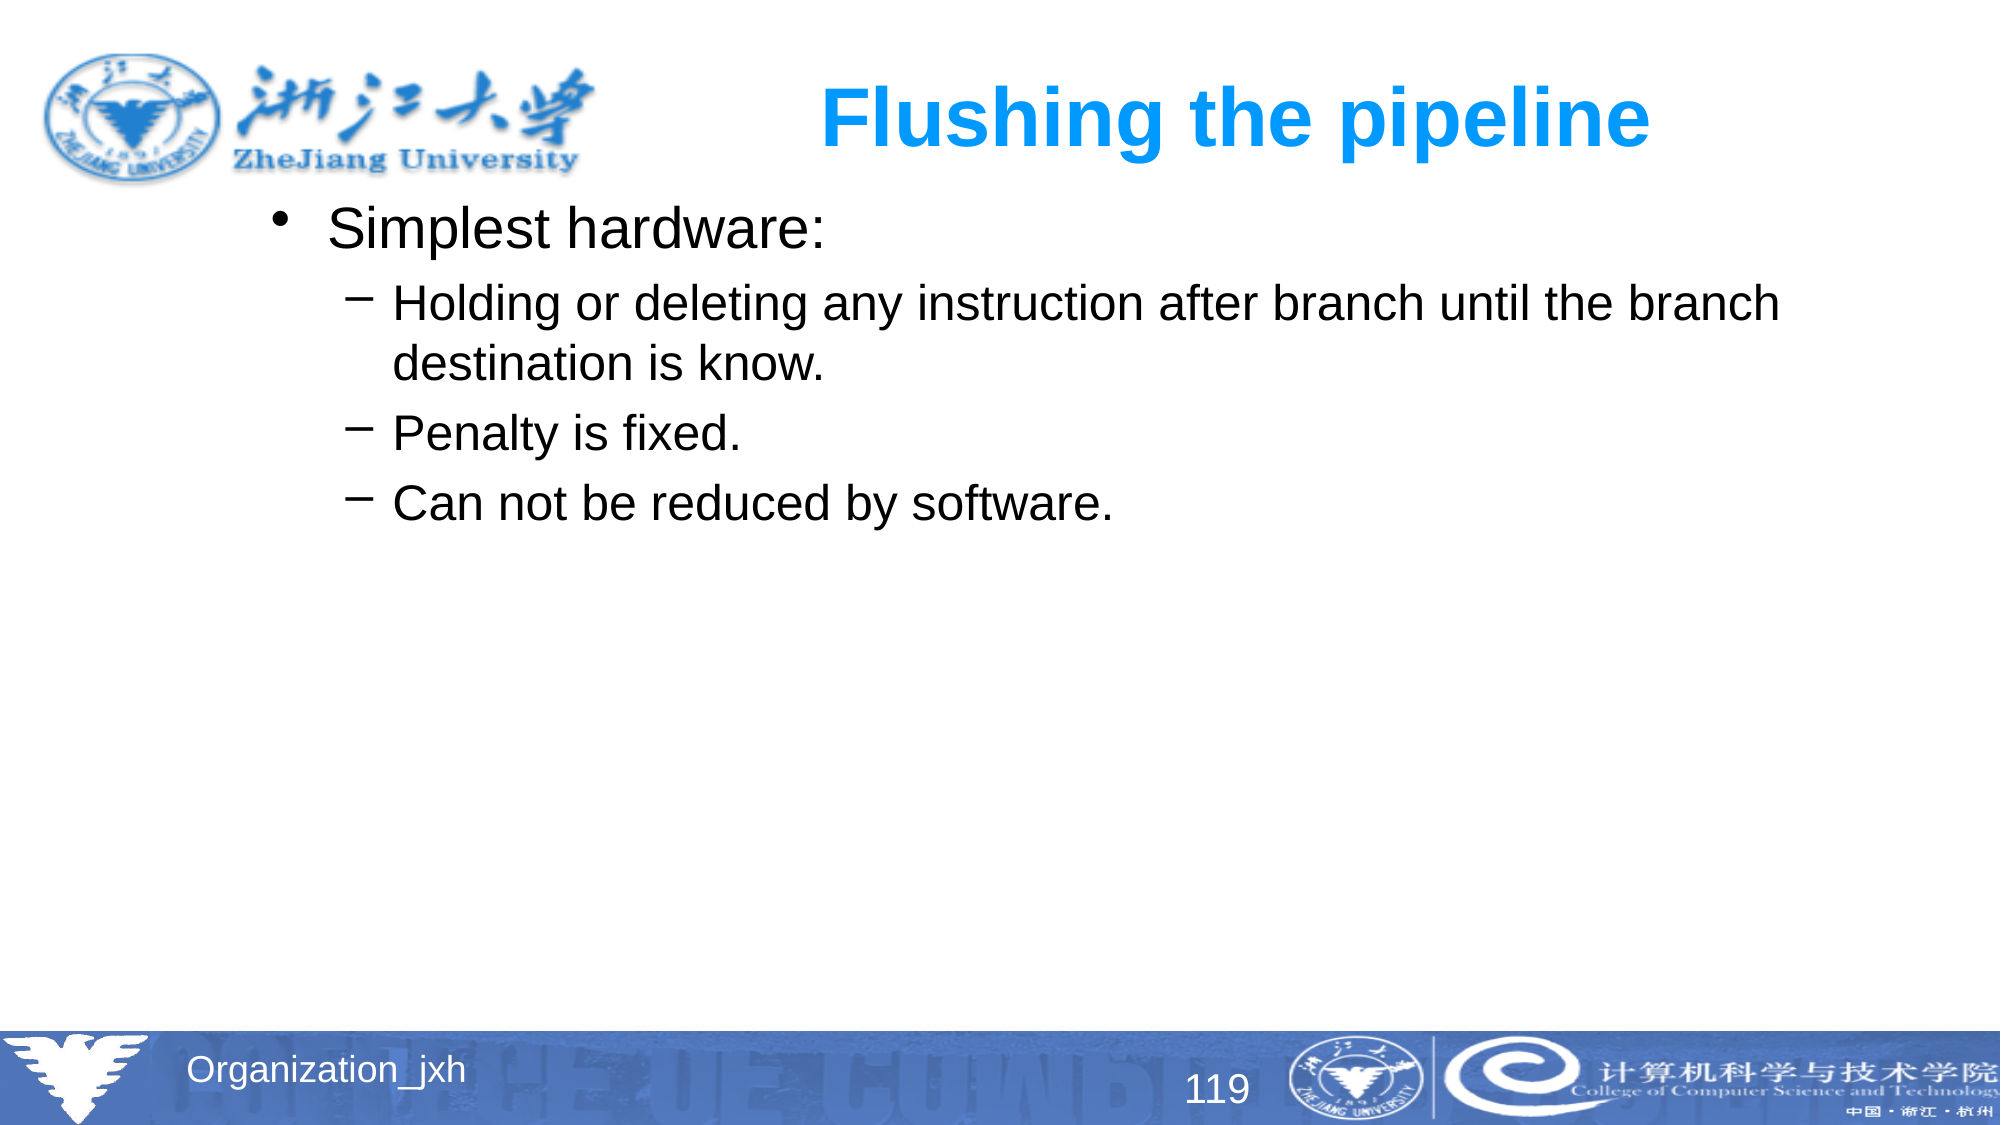

# Flushing the pipeline
Simplest hardware:
Holding or deleting any instruction after branch until the branch destination is know.
Penalty is fixed.
Can not be reduced by software.